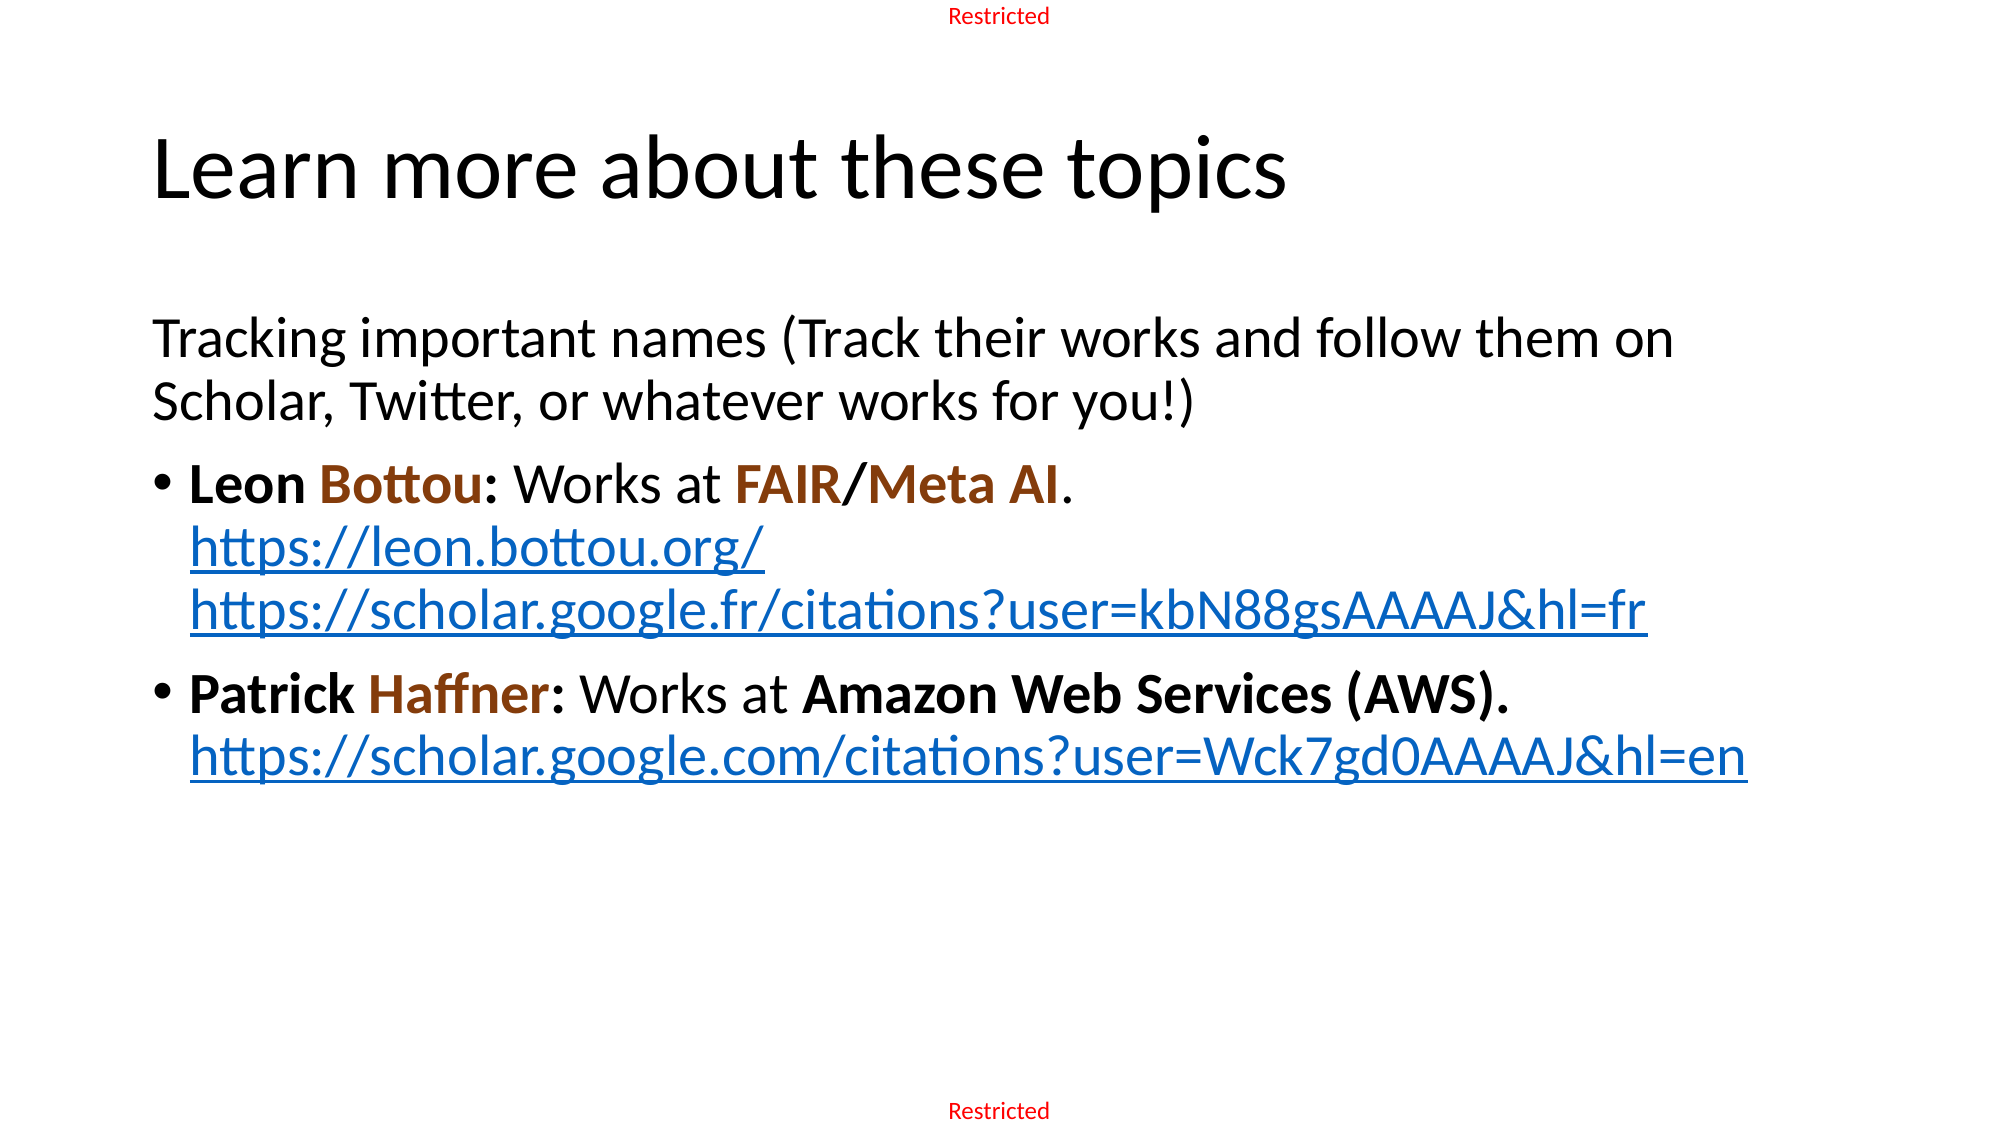

# Learn more about these topics
Tracking important names (Track their works and follow them on Scholar, Twitter, or whatever works for you!)
Leon Bottou: Works at FAIR/Meta AI.
https://leon.bottou.org/
https://scholar.google.fr/citations?user=kbN88gsAAAAJ&hl=fr
Patrick Haffner: Works at Amazon Web Services (AWS).
https://scholar.google.com/citations?user=Wck7gd0AAAAJ&hl=en